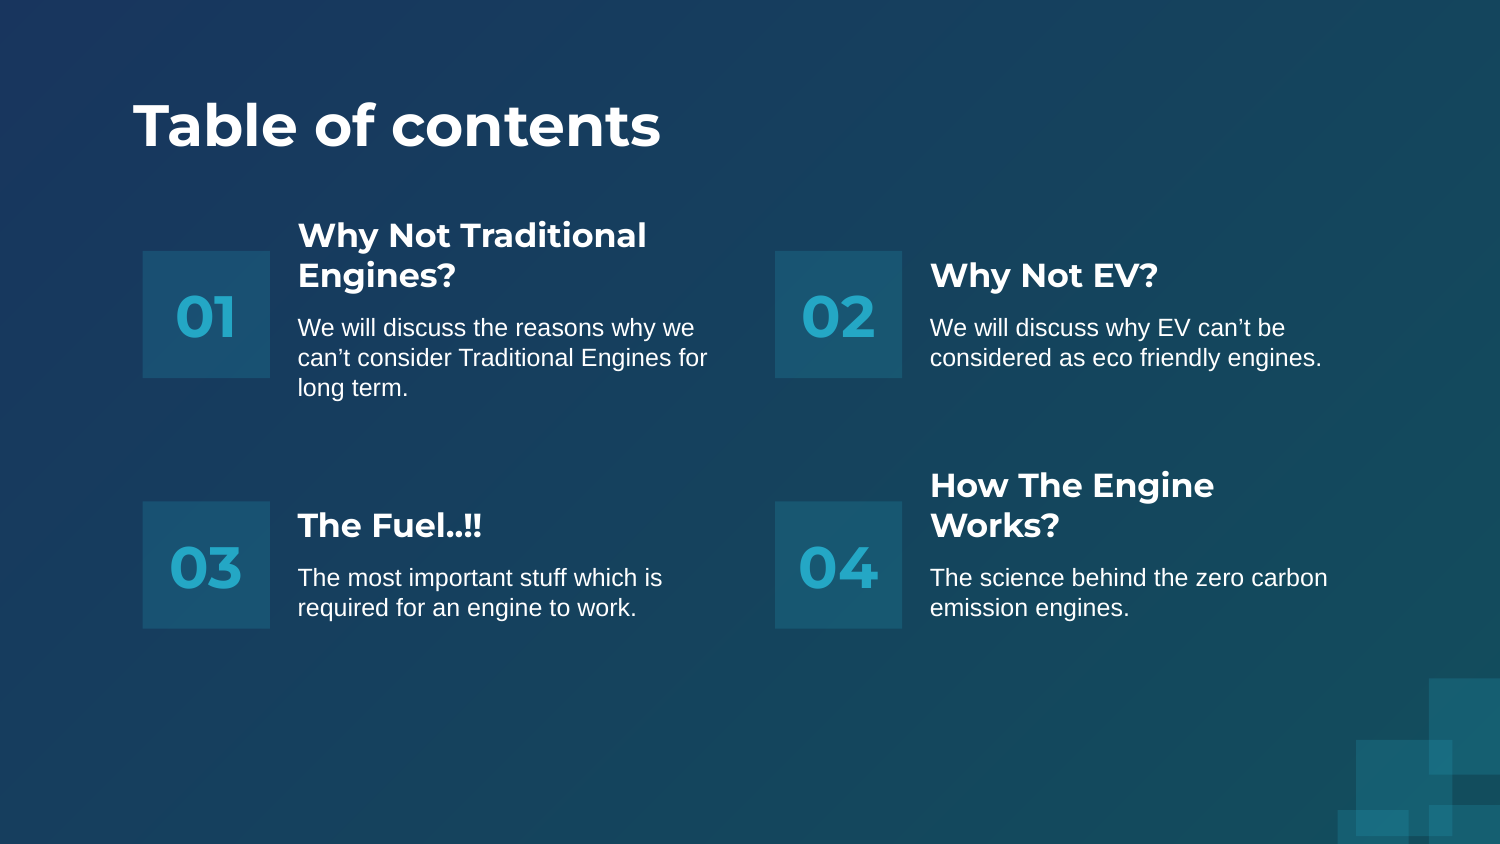

# Table of contents
Why Not Traditional Engines?
Why Not EV?
01
02
We will discuss the reasons why we can’t consider Traditional Engines for long term.
We will discuss why EV can’t be considered as eco friendly engines.
The Fuel..!!
How The Engine Works?
03
04
The most important stuff which is required for an engine to work.
The science behind the zero carbon emission engines.